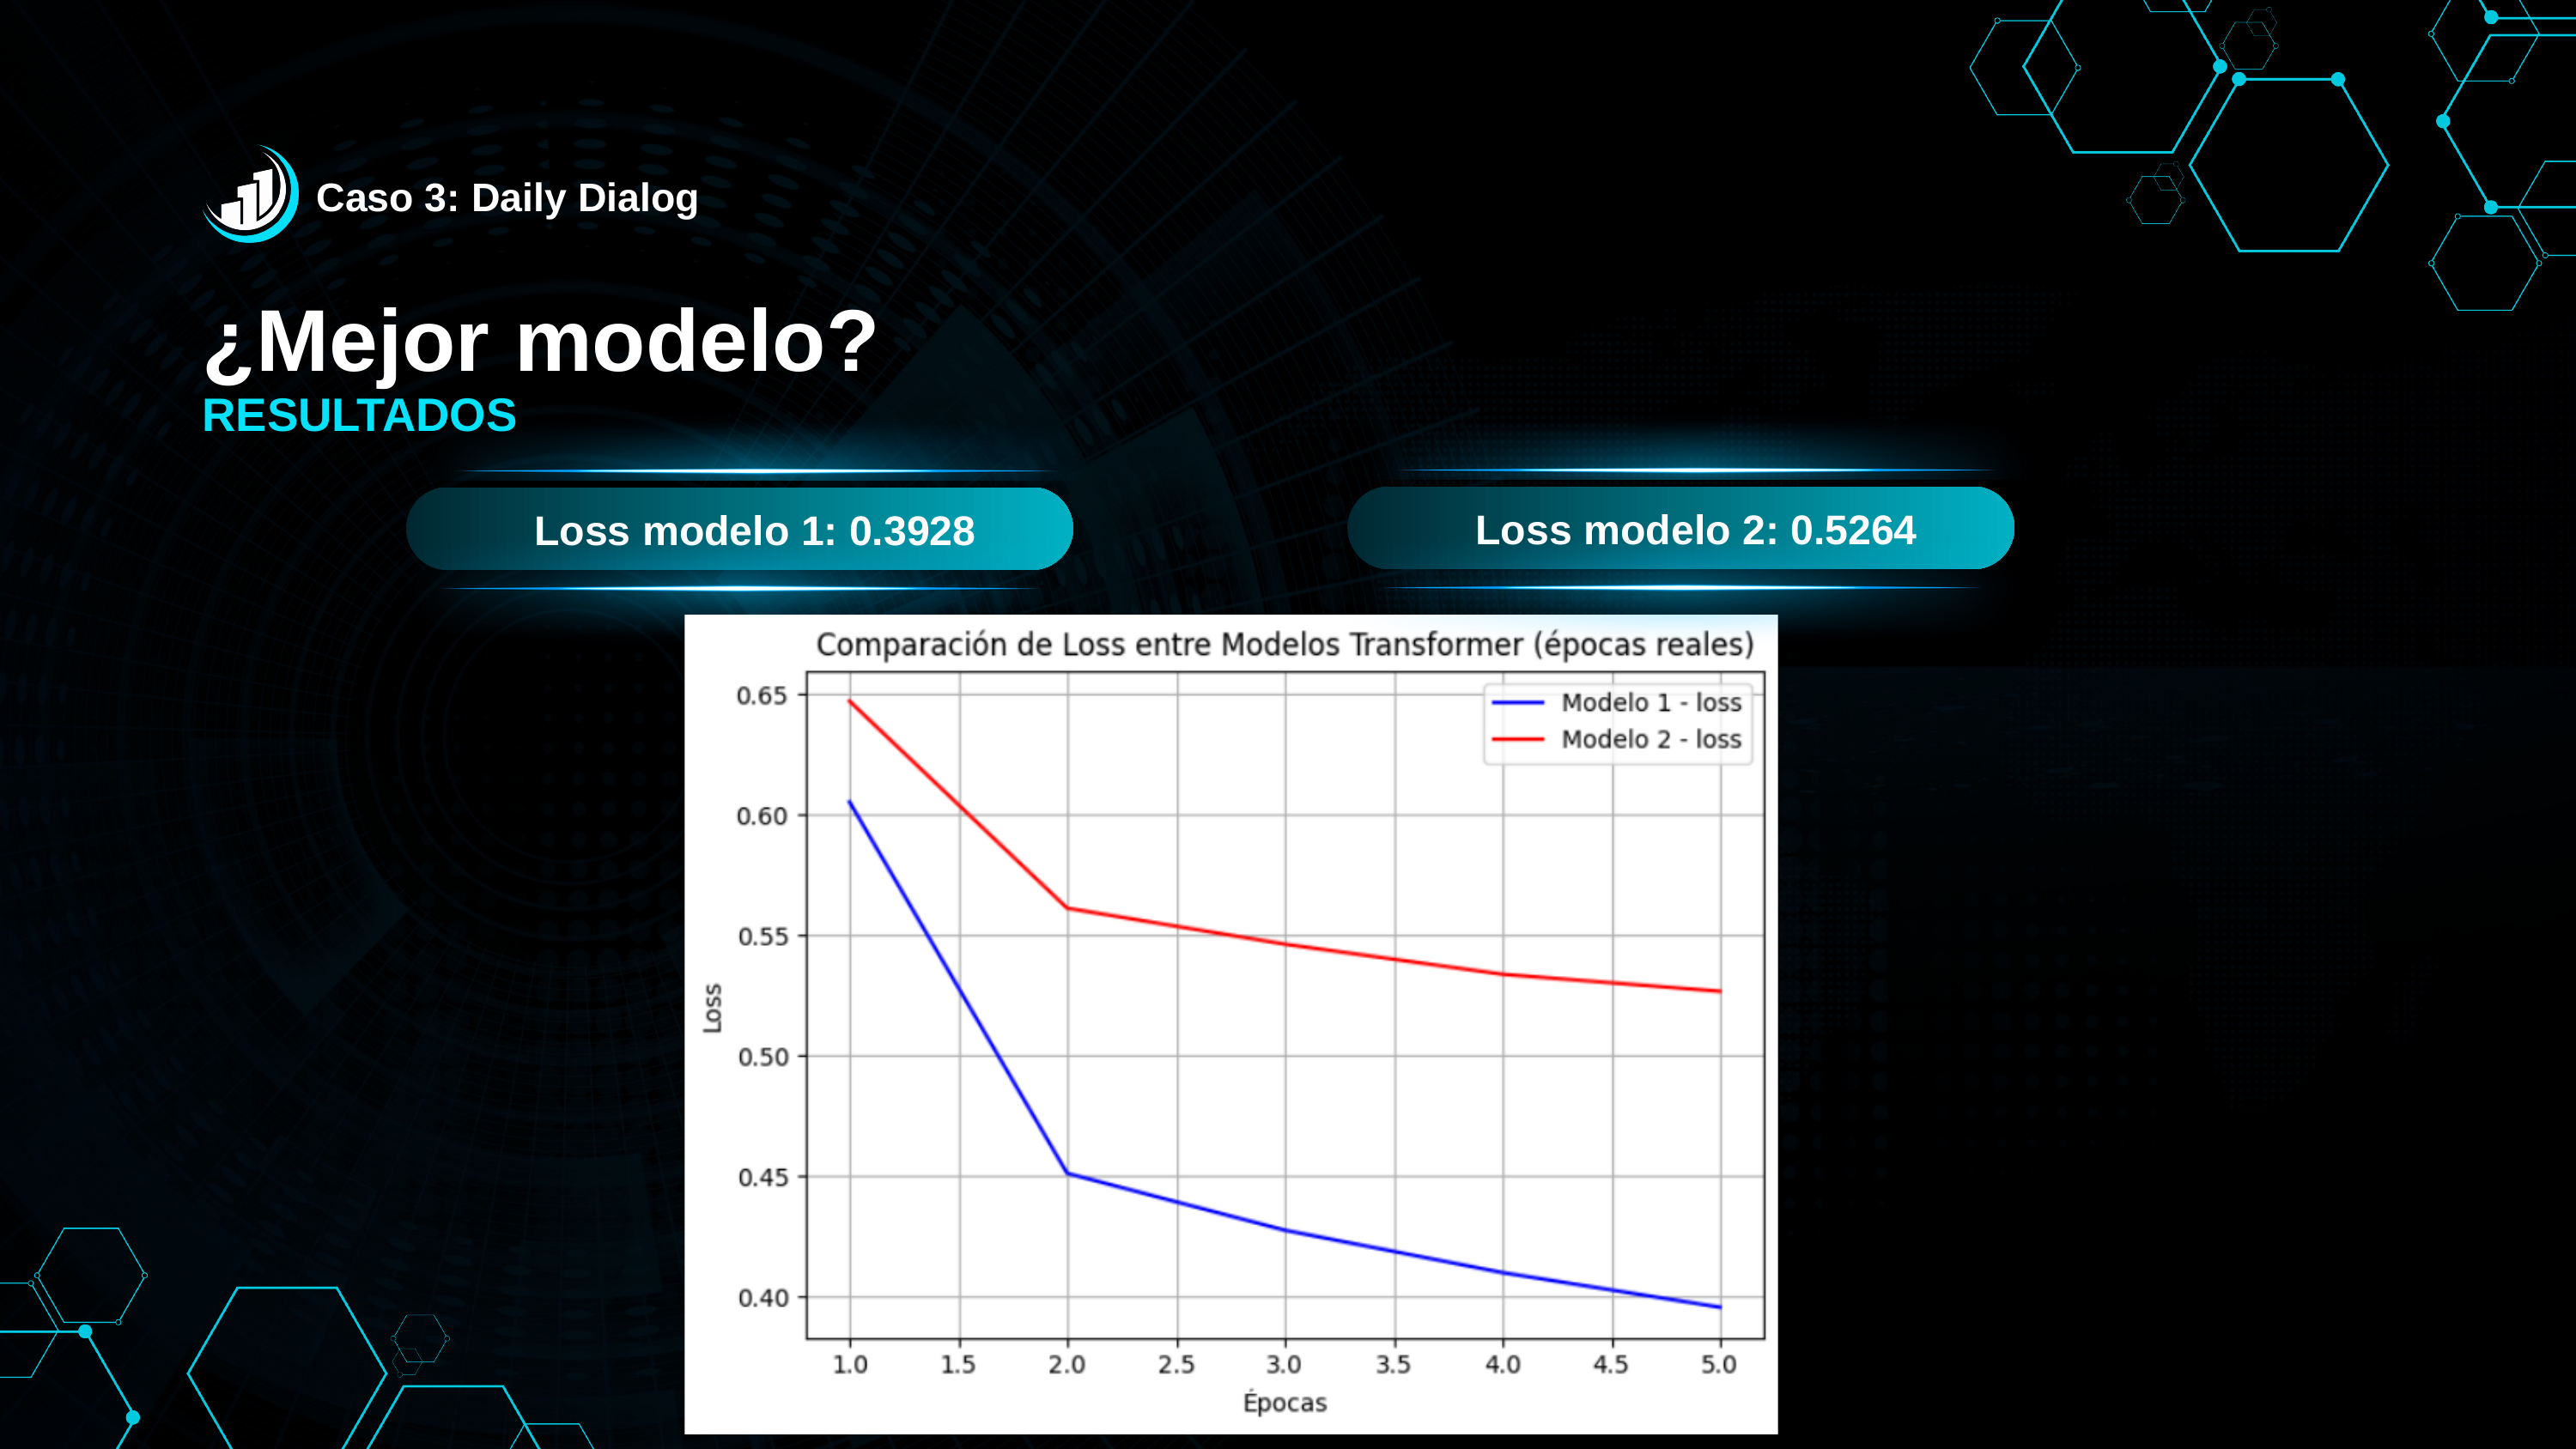

Caso 3: Daily Dialog
¿Mejor modelo?
RESULTADOS

Loss modelo 2: 0.5264
Loss modelo 1: 0.3928